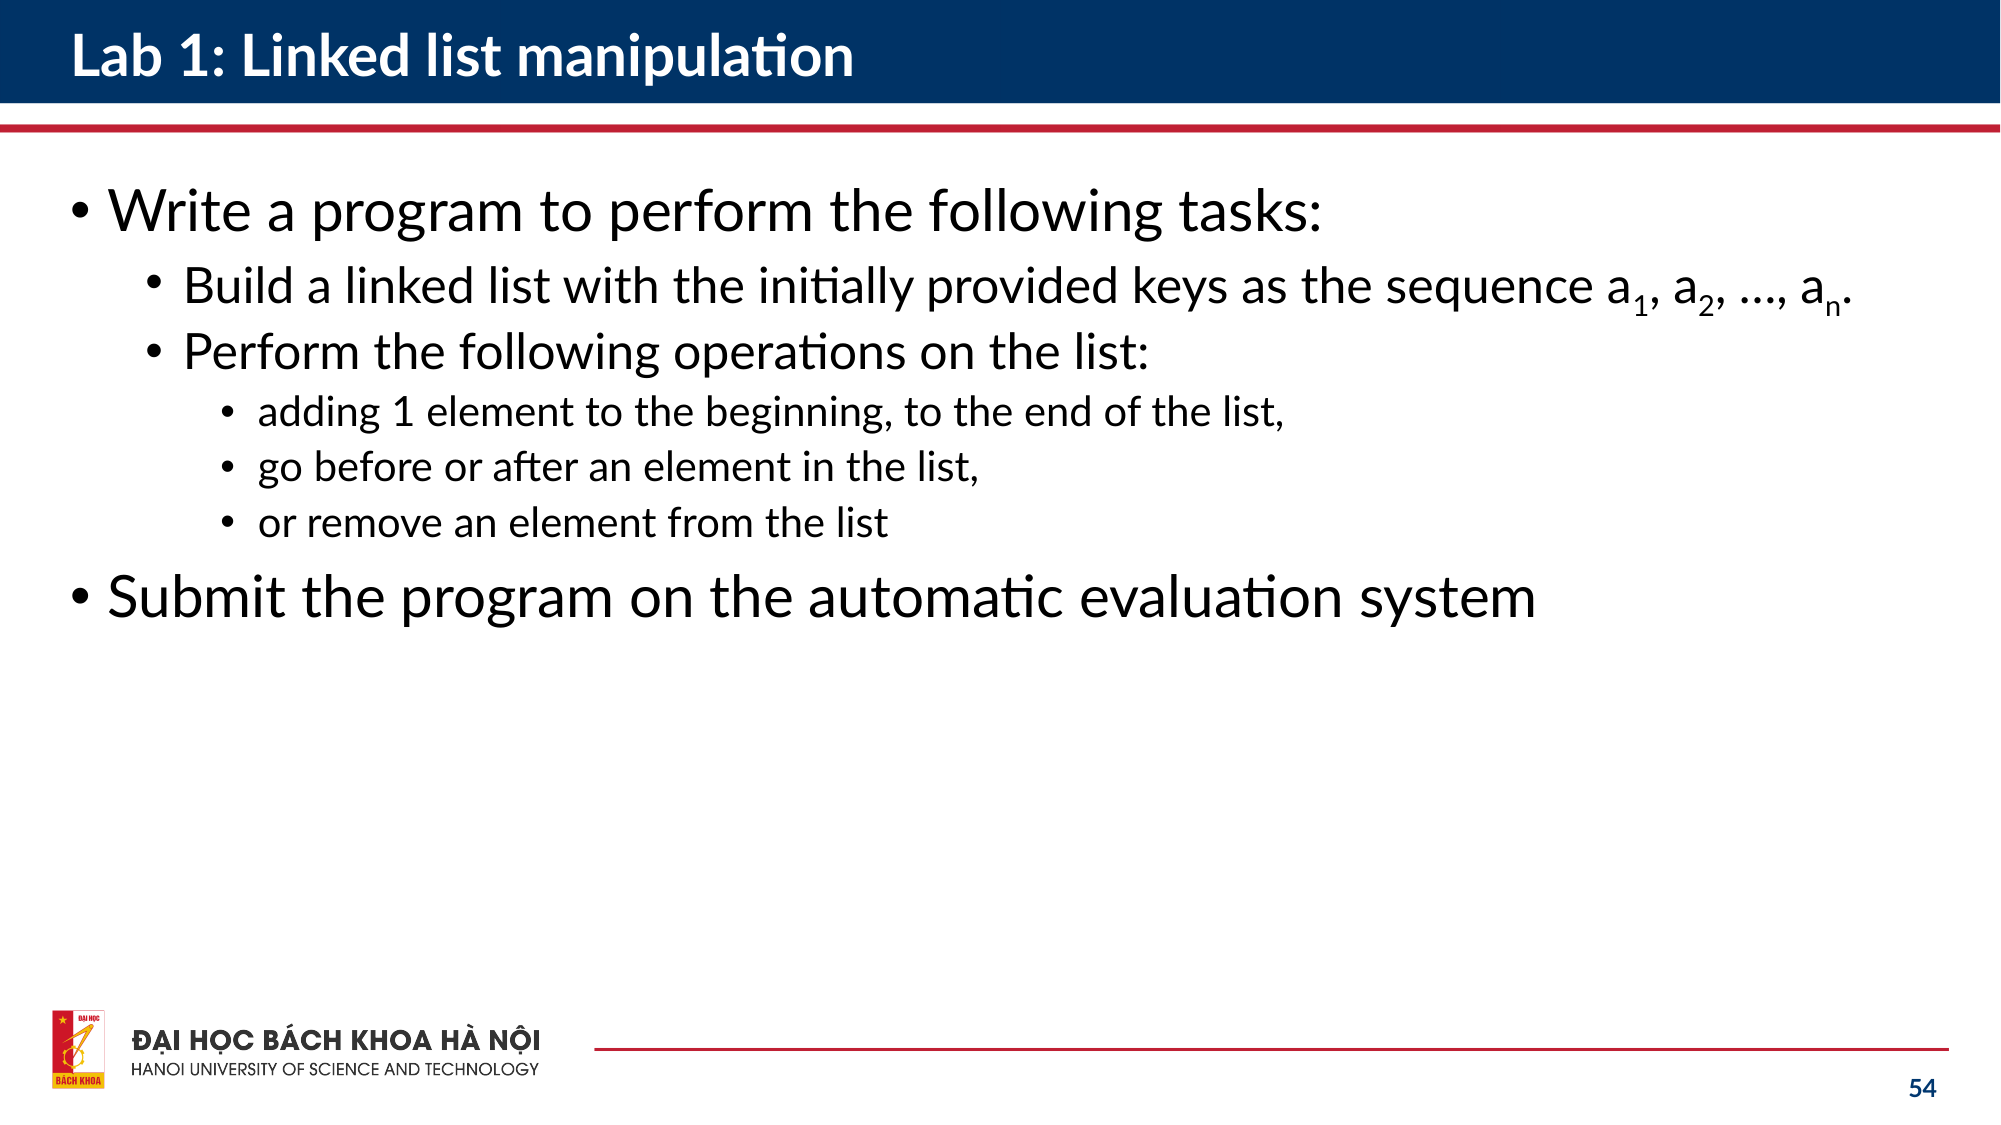

# Lab 1: Linked list manipulation
Write a program to perform the following tasks:
Build a linked list with the initially provided keys as the sequence a1, a2, …, an.
Perform the following operations on the list:
adding 1 element to the beginning, to the end of the list,
go before or after an element in the list,
or remove an element from the list
Submit the program on the automatic evaluation system
54